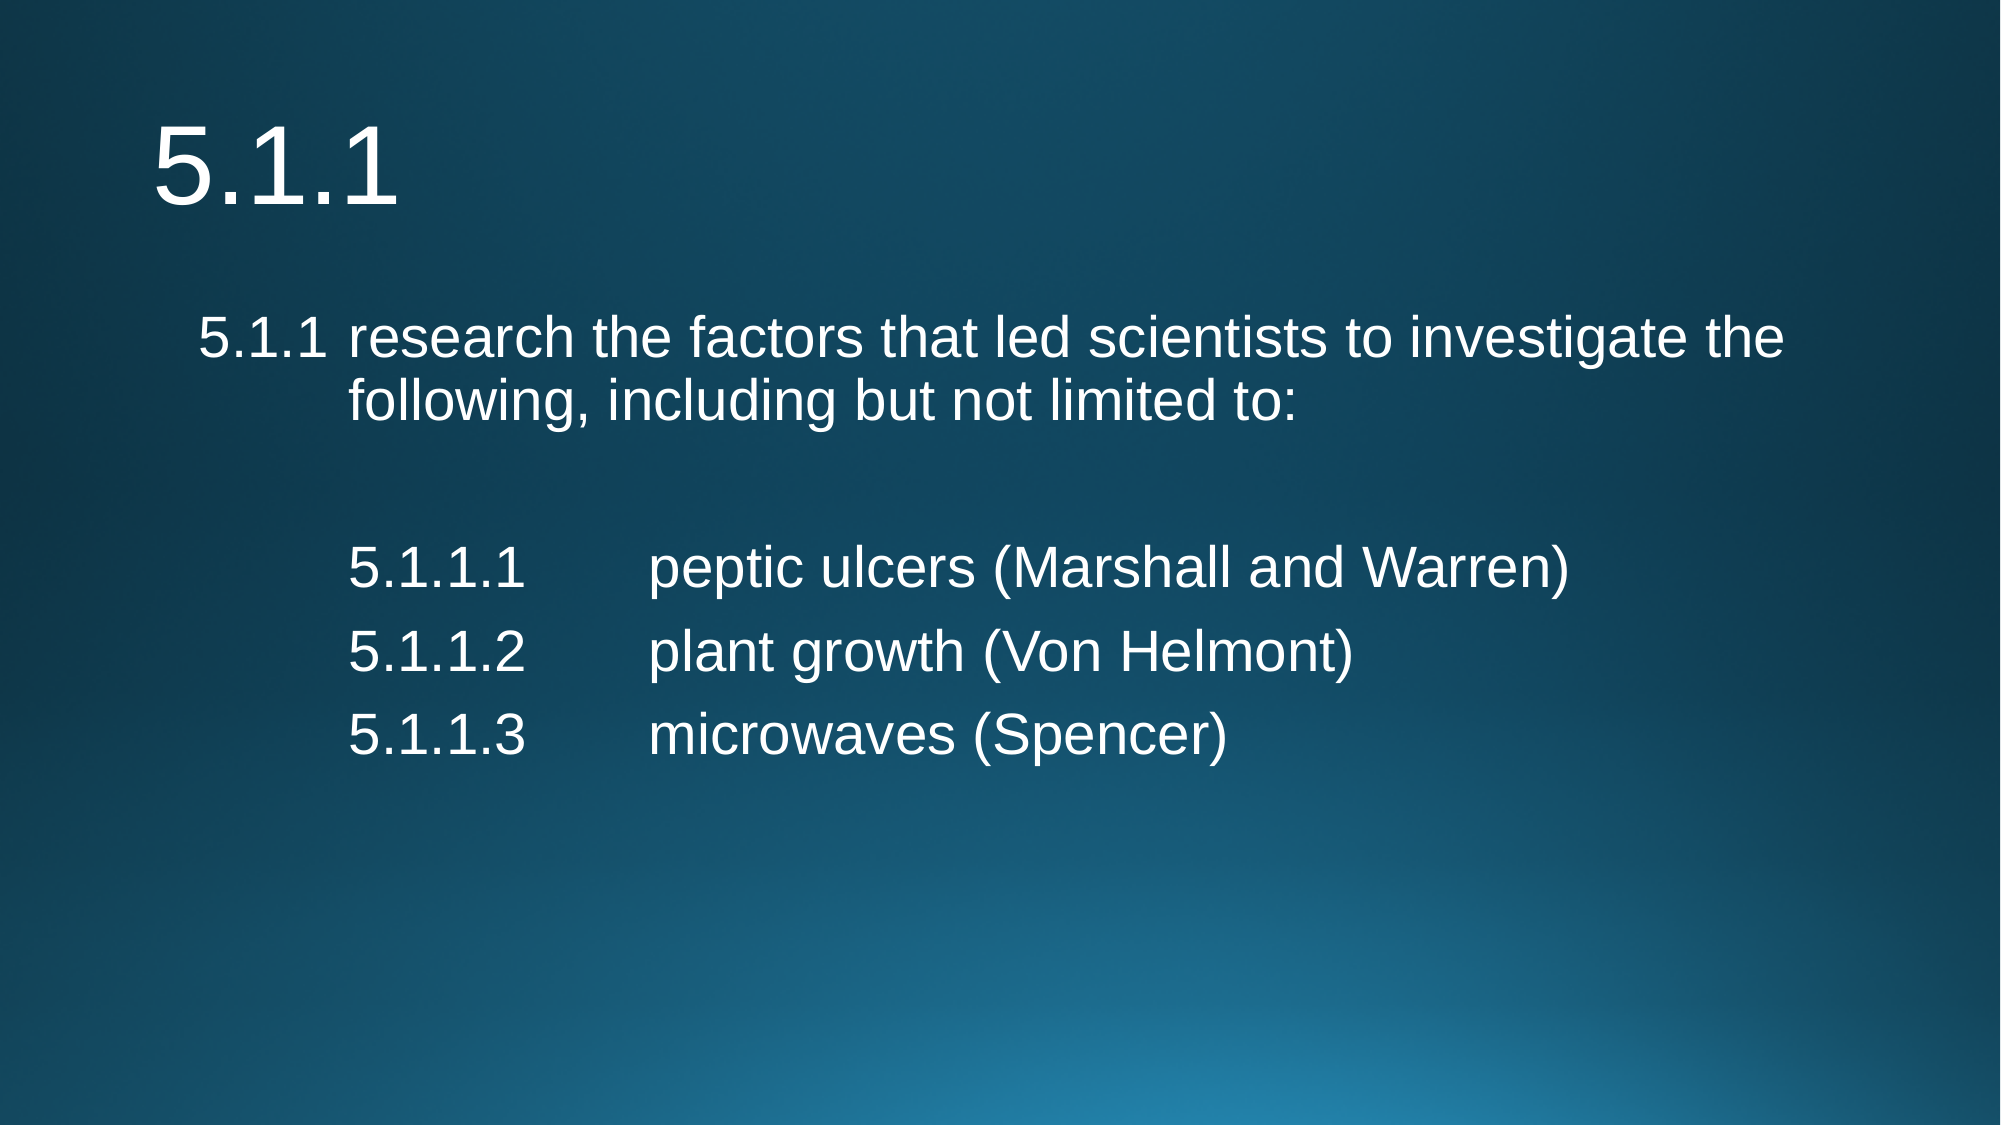

# 5.1.1
5.1.1	research the factors that led scientists to investigate the 	following, including but not limited to:

	5.1.1.1	peptic ulcers (Marshall and Warren)
	5.1.1.2	plant growth (Von Helmont)
	5.1.1.3	microwaves (Spencer)